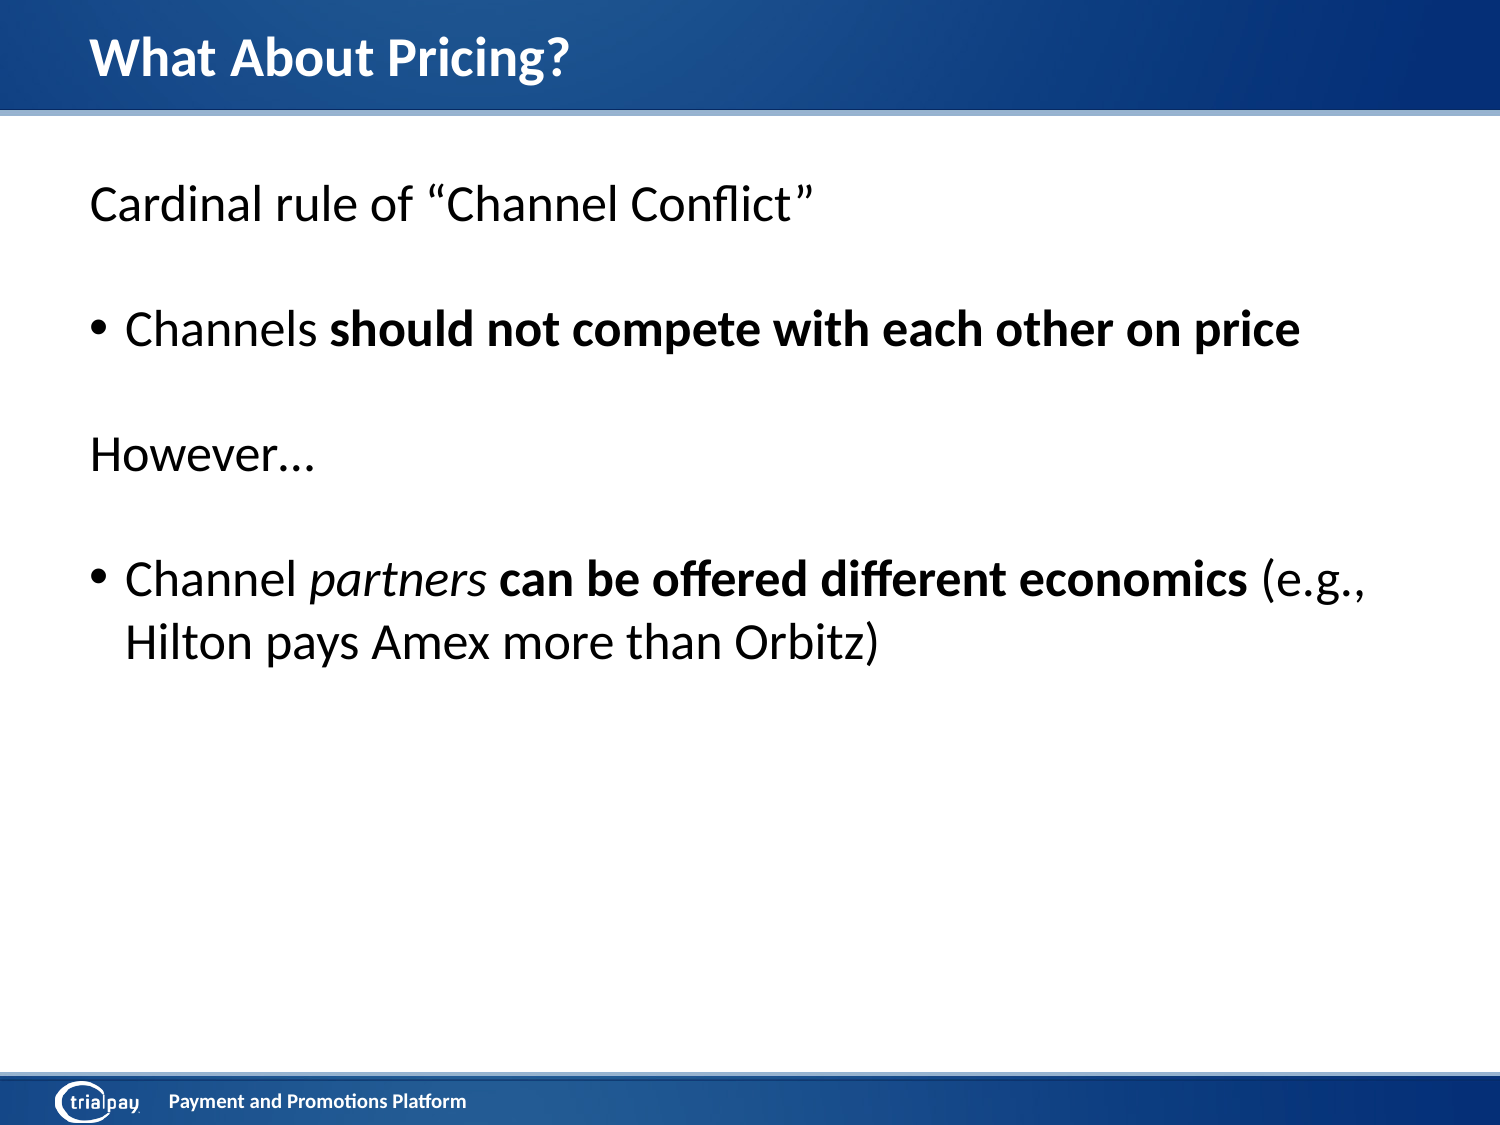

What About Pricing?
Cardinal rule of “Channel Conflict”

Channels should not compete with each other on price

However…

Channel partners can be offered different economics (e.g., Hilton pays Amex more than Orbitz)